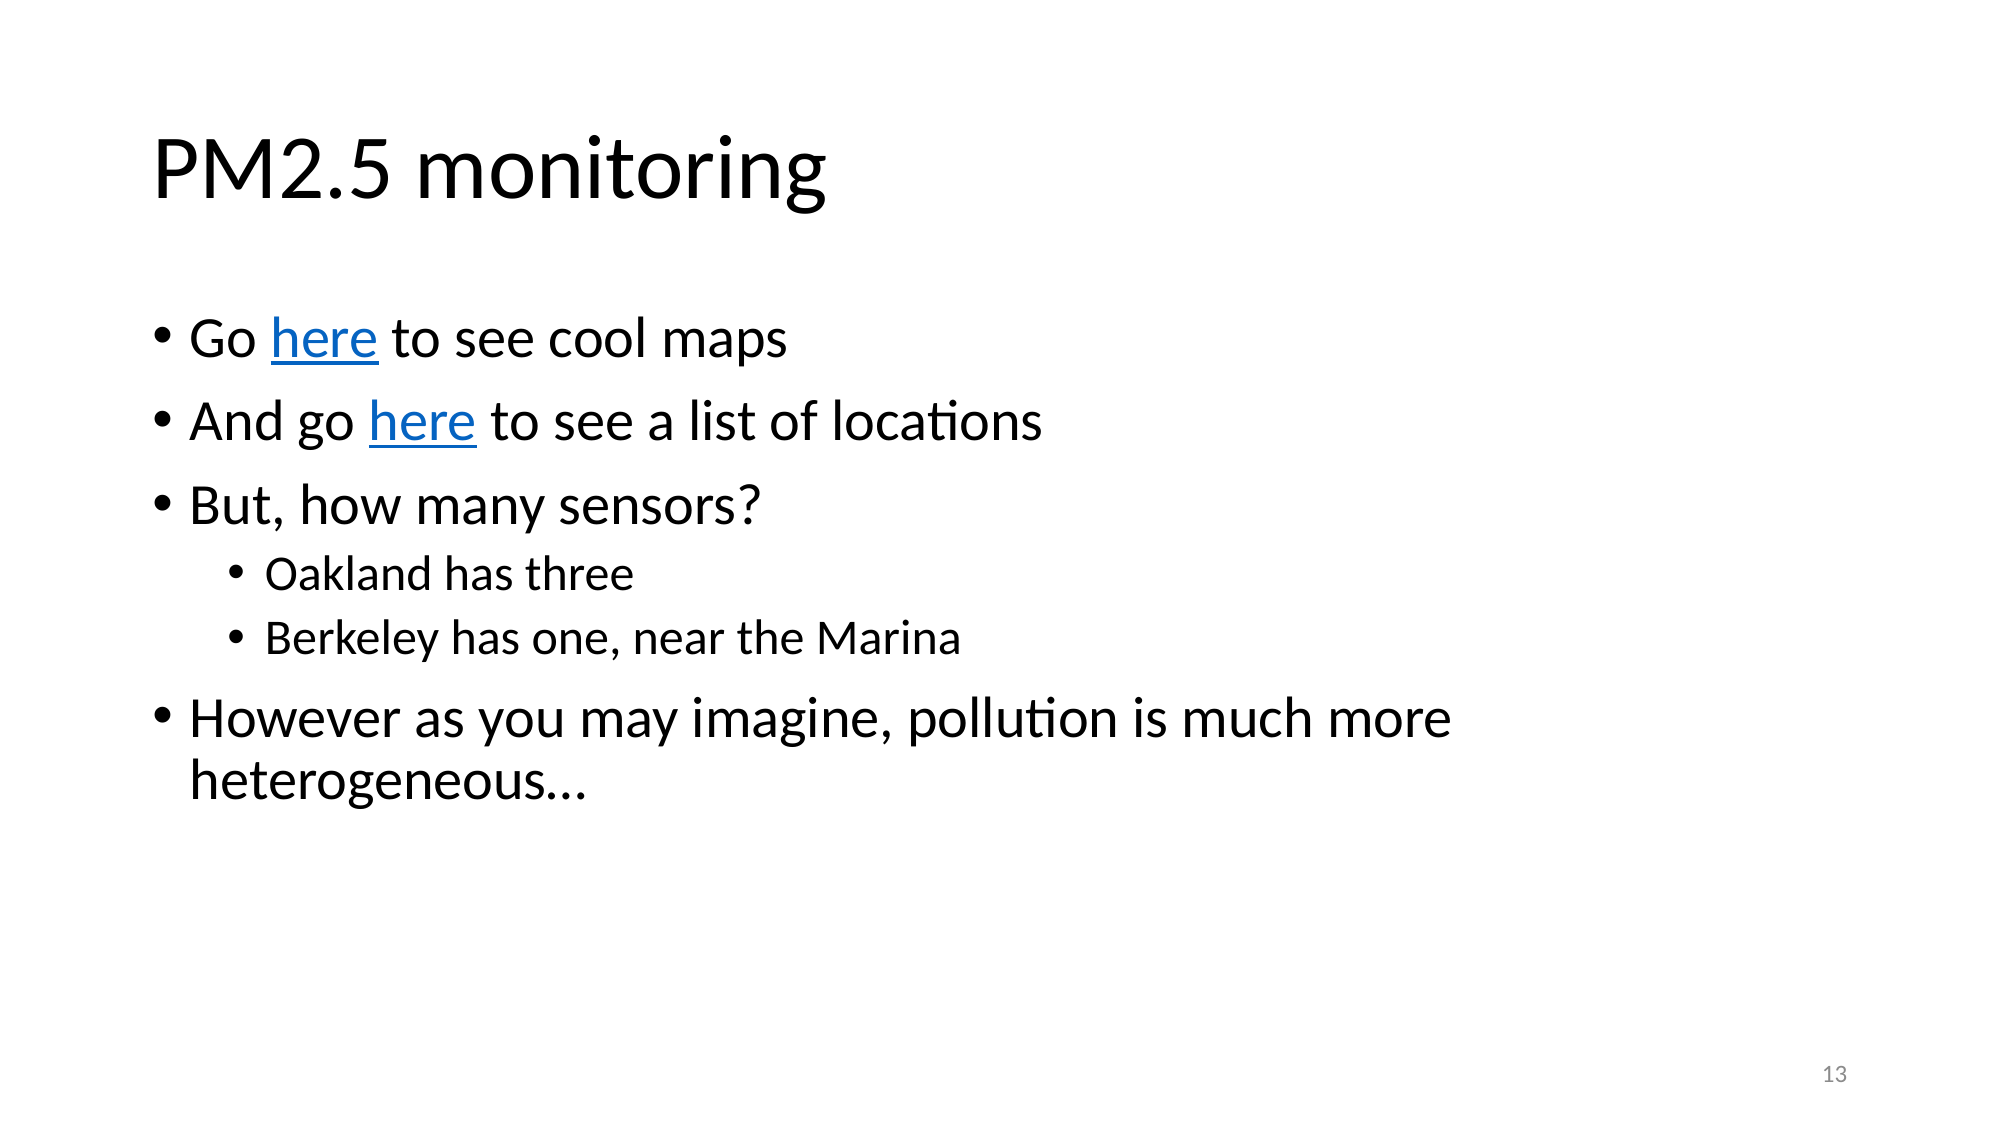

# PM2.5 monitoring
Go here to see cool maps
And go here to see a list of locations
But, how many sensors?
Oakland has three
Berkeley has one, near the Marina
However as you may imagine, pollution is much more heterogeneous…
13